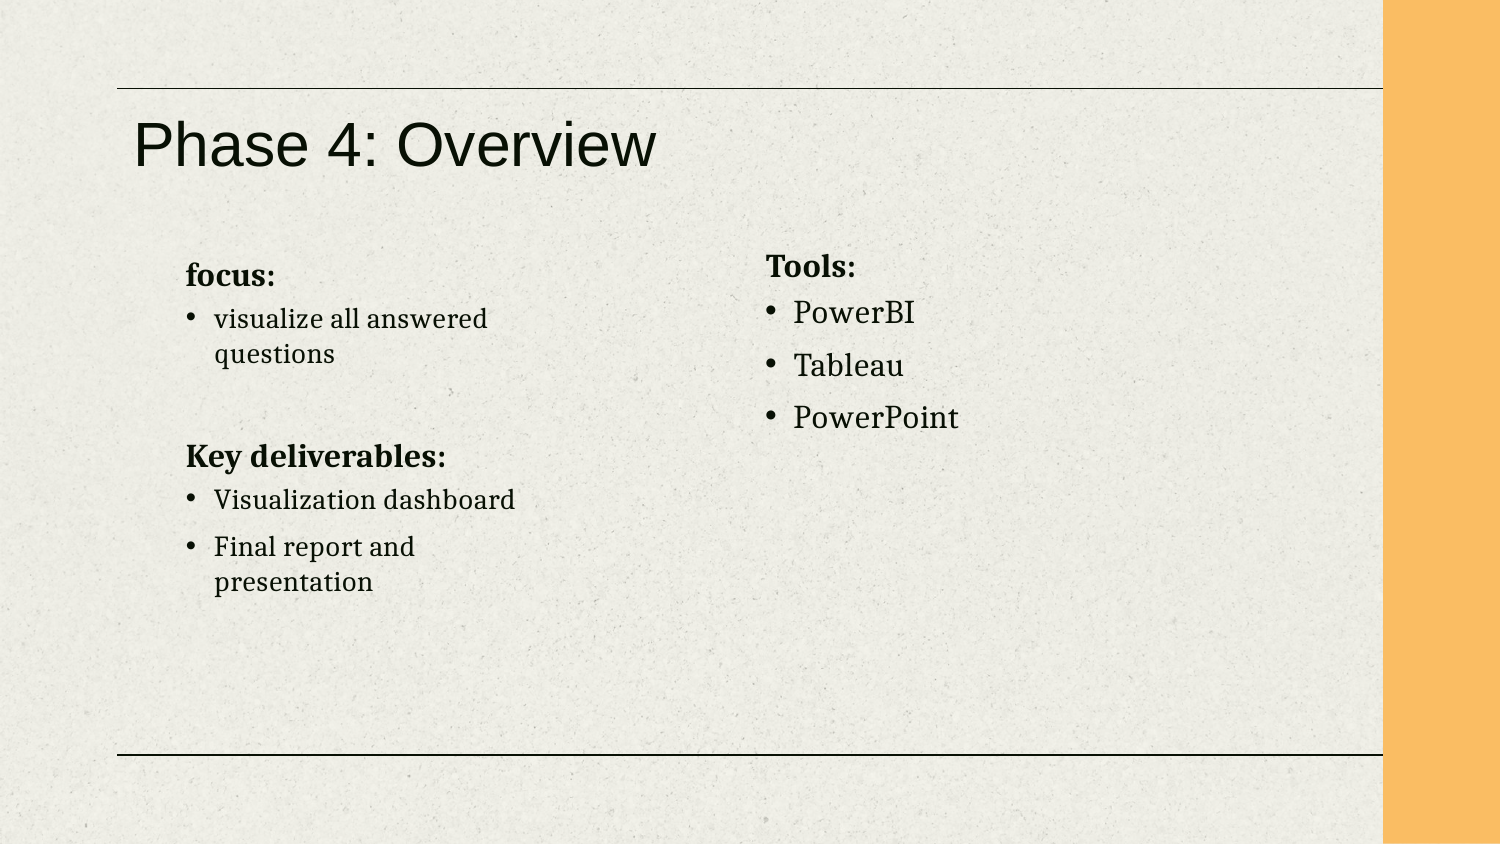

# Phase 4: Overview
Tools:
PowerBI
Tableau
PowerPoint

focus:
visualize all answered questions

Key deliverables:
Visualization dashboard
Final report and presentation